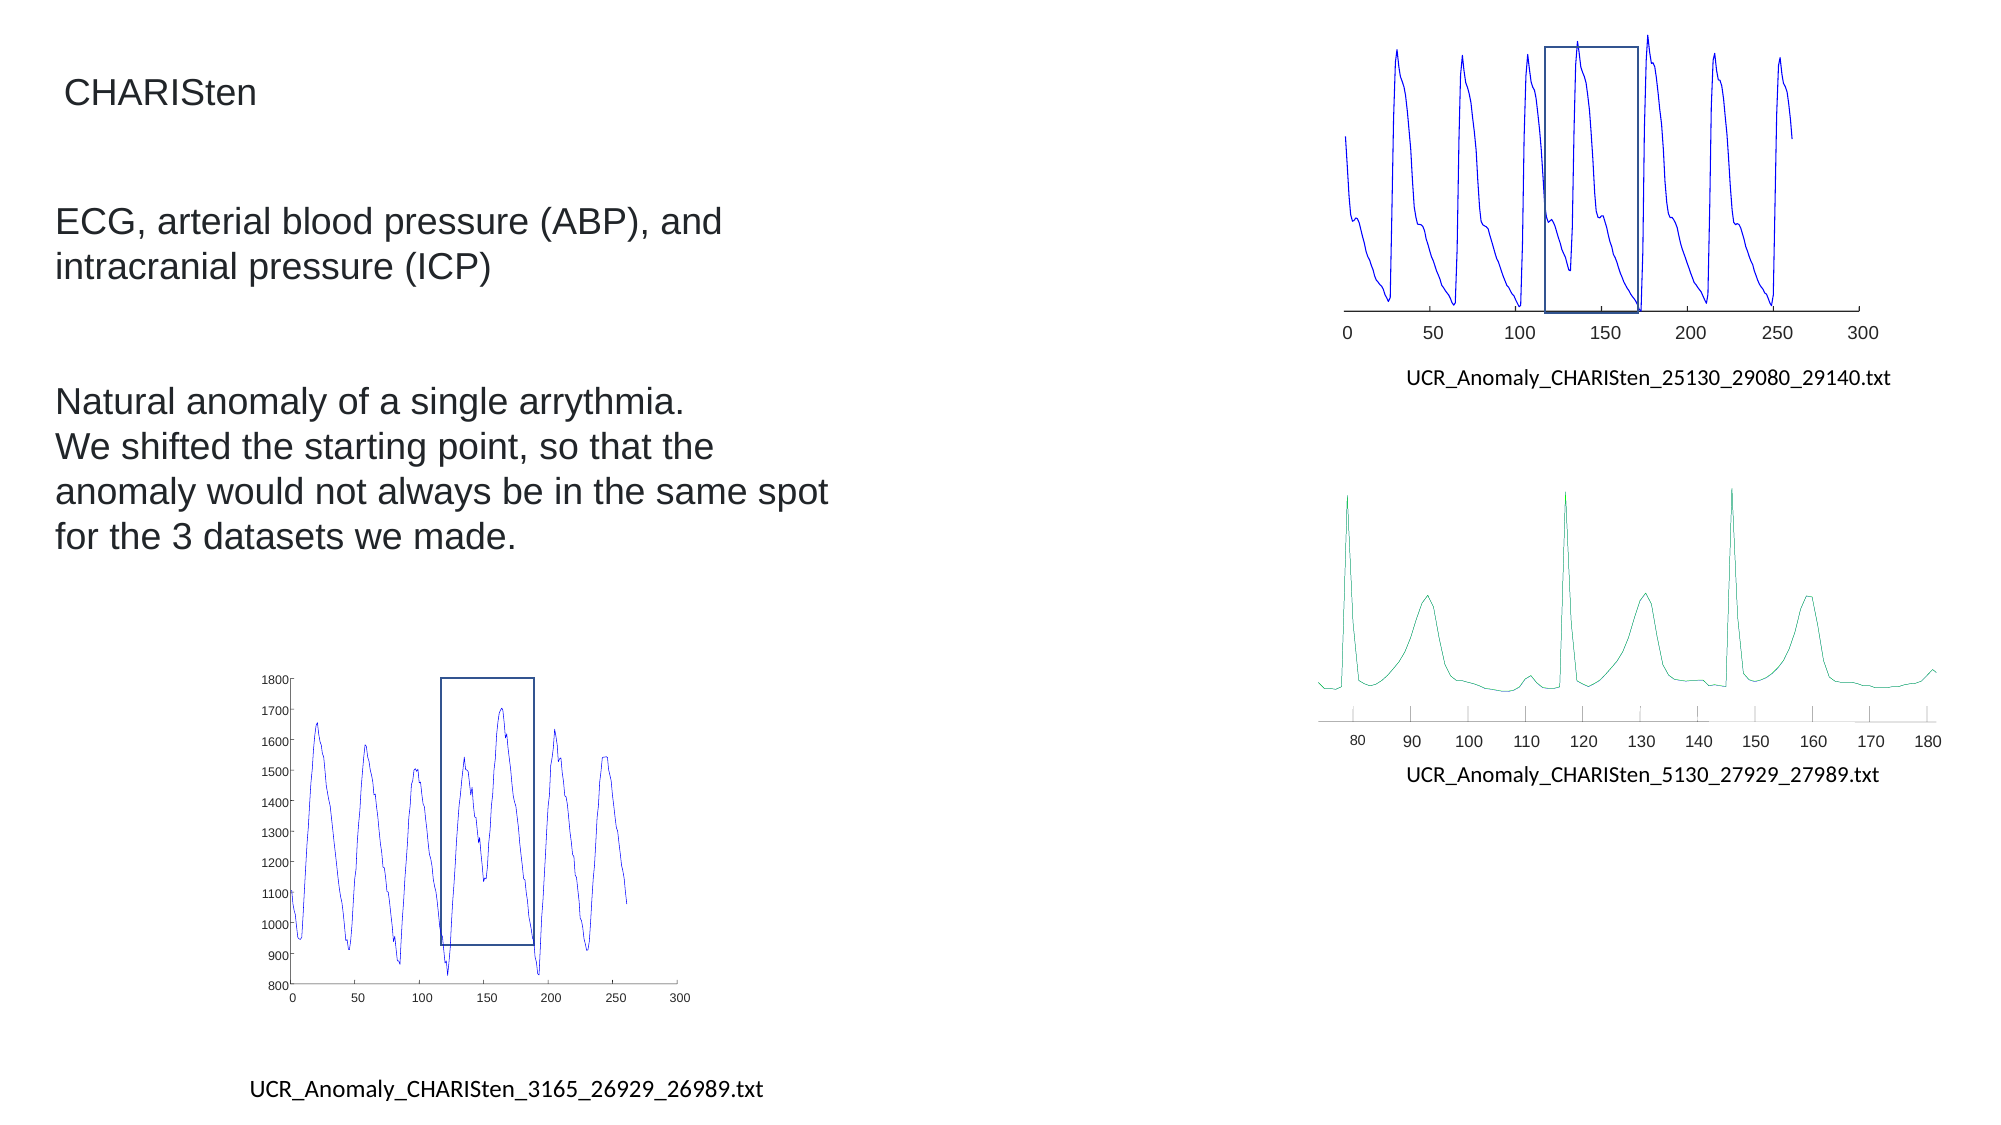

CHARISten
ECG, arterial blood pressure (ABP), and intracranial pressure (ICP)

Natural anomaly of a single arrythmia.
We shifted the starting point, so that the anomaly would not always be in the same spot for the 3 datasets we made.

0
50
100
150
200
250
300
UCR_Anomaly_CHARISten_25130_29080_29140.txt

1800

1700

80
90
100
110
120
130
140
150
160
170
180
1600

UCR_Anomaly_CHARISten_5130_27929_27989.txt
1500

1400

1300

1200

1100

1000

900

800

0
50
100
150
200
250
300
UCR_Anomaly_CHARISten_3165_26929_26989.txt